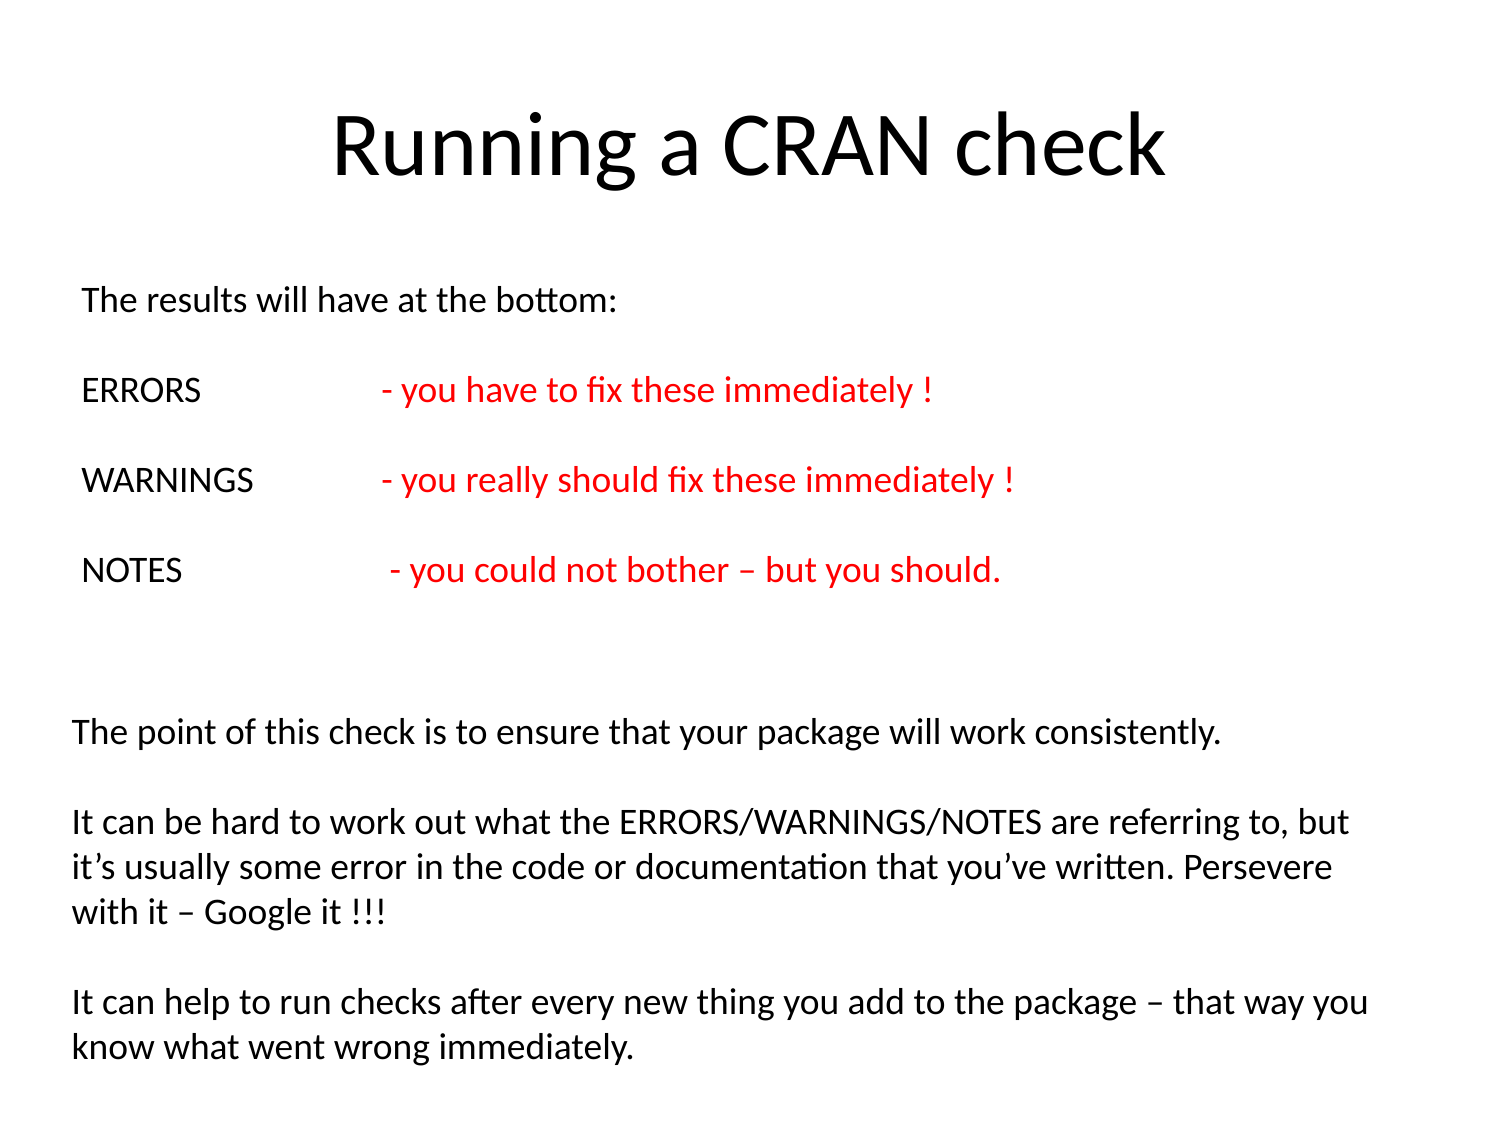

# Running a CRAN check
The results will have at the bottom:

ERRORS   		- you have to fix these immediately !

WARNINGS 	- you really should fix these immediately !

NOTES 		 - you could not bother – but you should.
The point of this check is to ensure that your package will work consistently.

It can be hard to work out what the ERRORS/WARNINGS/NOTES are referring to, but it’s usually some error in the code or documentation that you’ve written. Persevere with it – Google it !!!

It can help to run checks after every new thing you add to the package – that way you know what went wrong immediately.